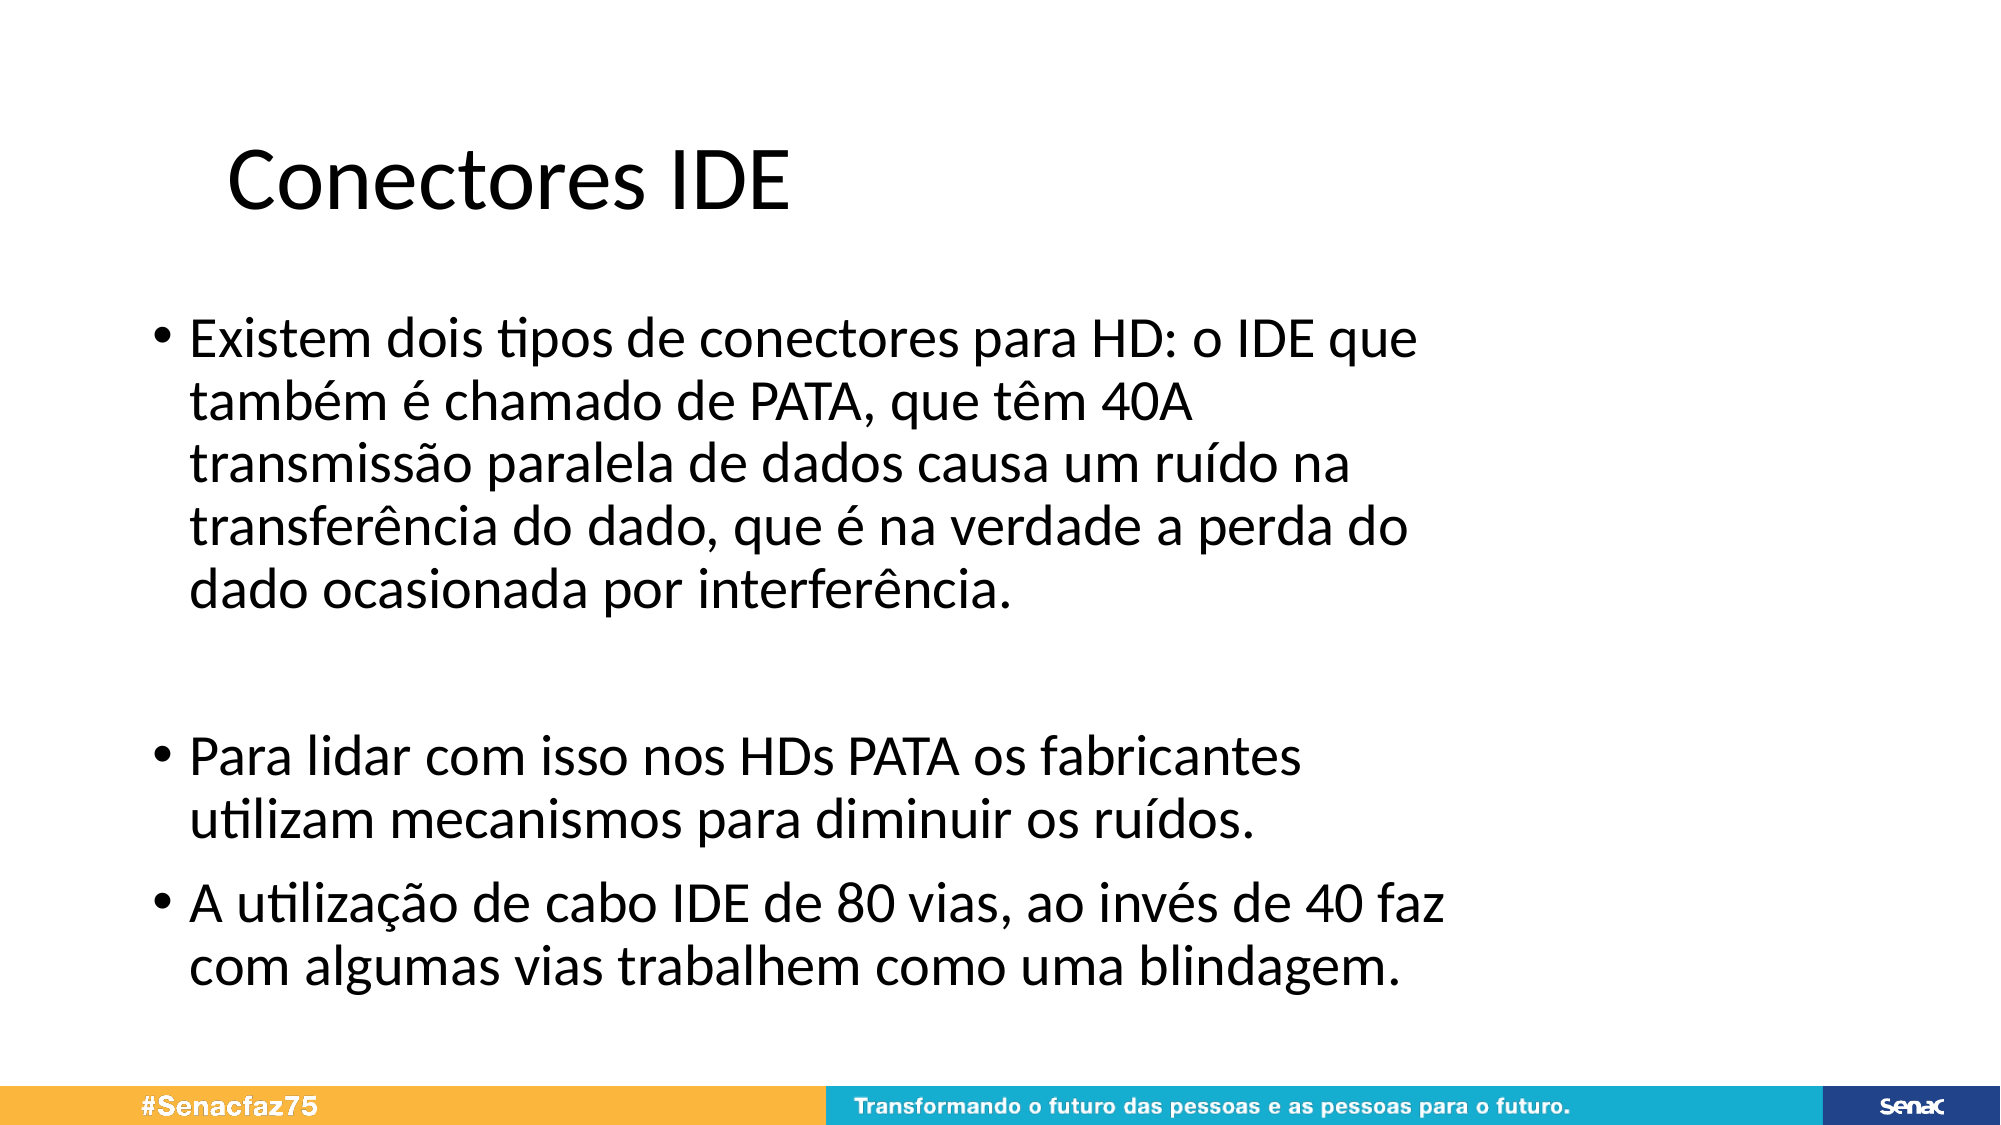

# Conectores IDE
Existem dois tipos de conectores para HD: o IDE que também é chamado de PATA, que têm 40A transmissão paralela de dados causa um ruído na transferência do dado, que é na verdade a perda do dado ocasionada por interferência.

Para lidar com isso nos HDs PATA os fabricantes utilizam mecanismos para diminuir os ruídos.
A utilização de cabo IDE de 80 vias, ao invés de 40 faz com algumas vias trabalhem como uma blindagem.